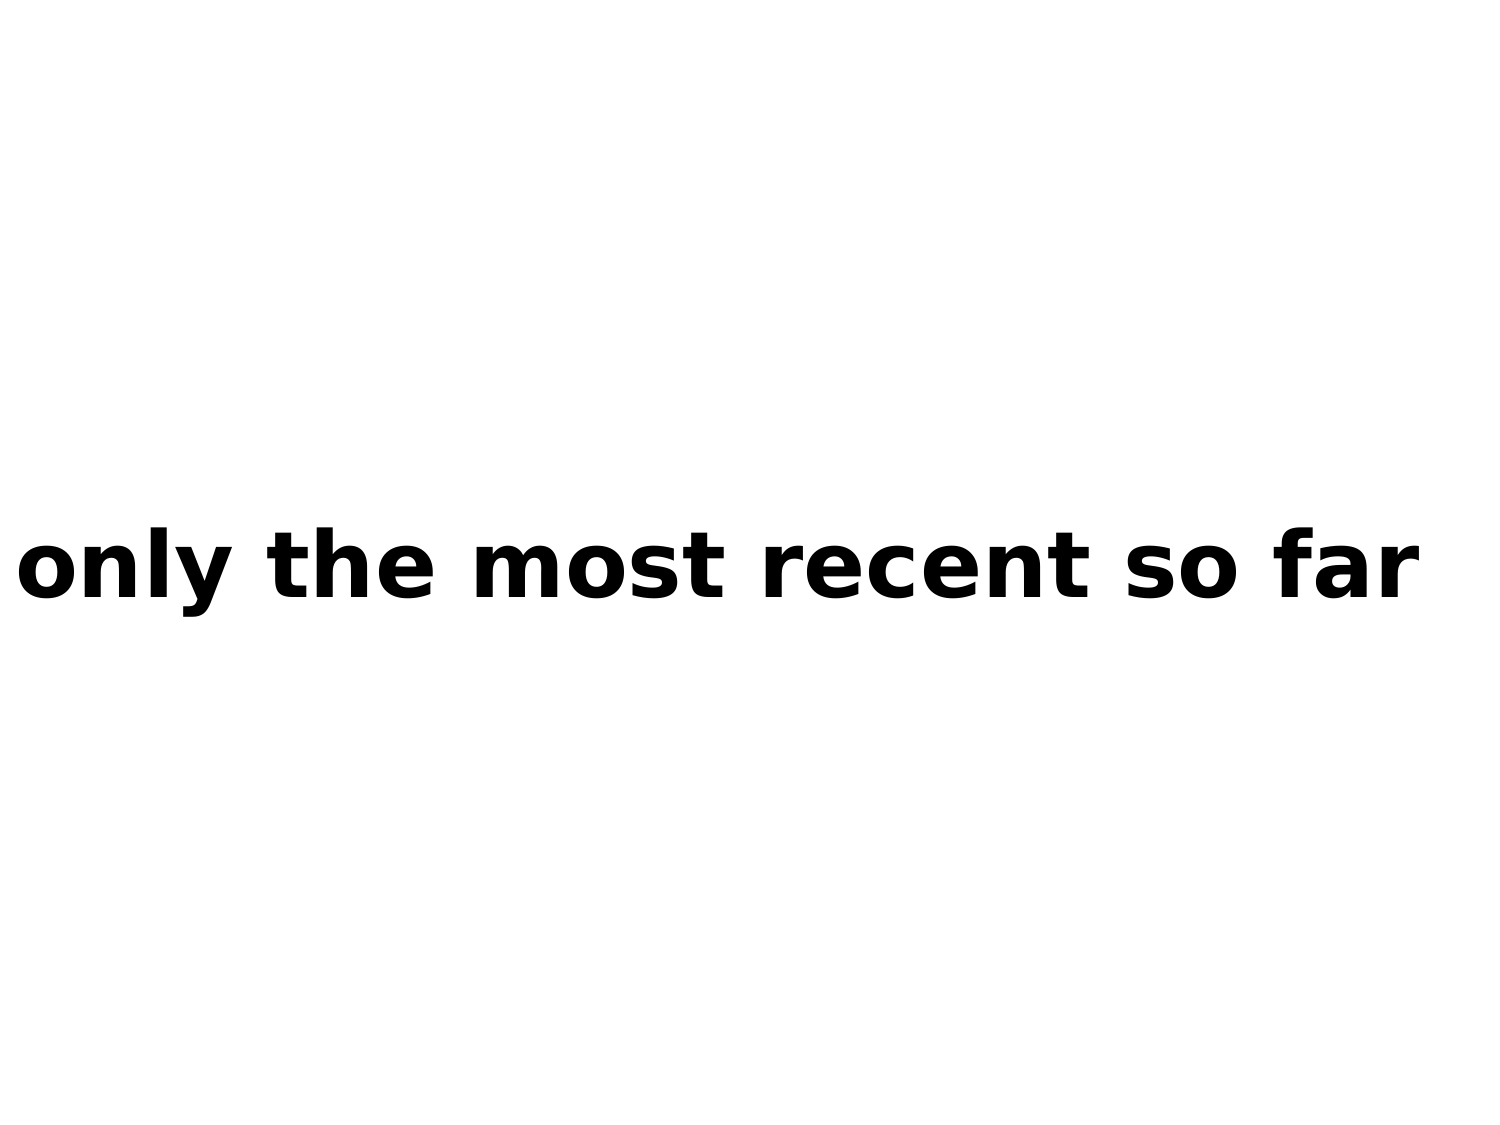

# only the most recent so far